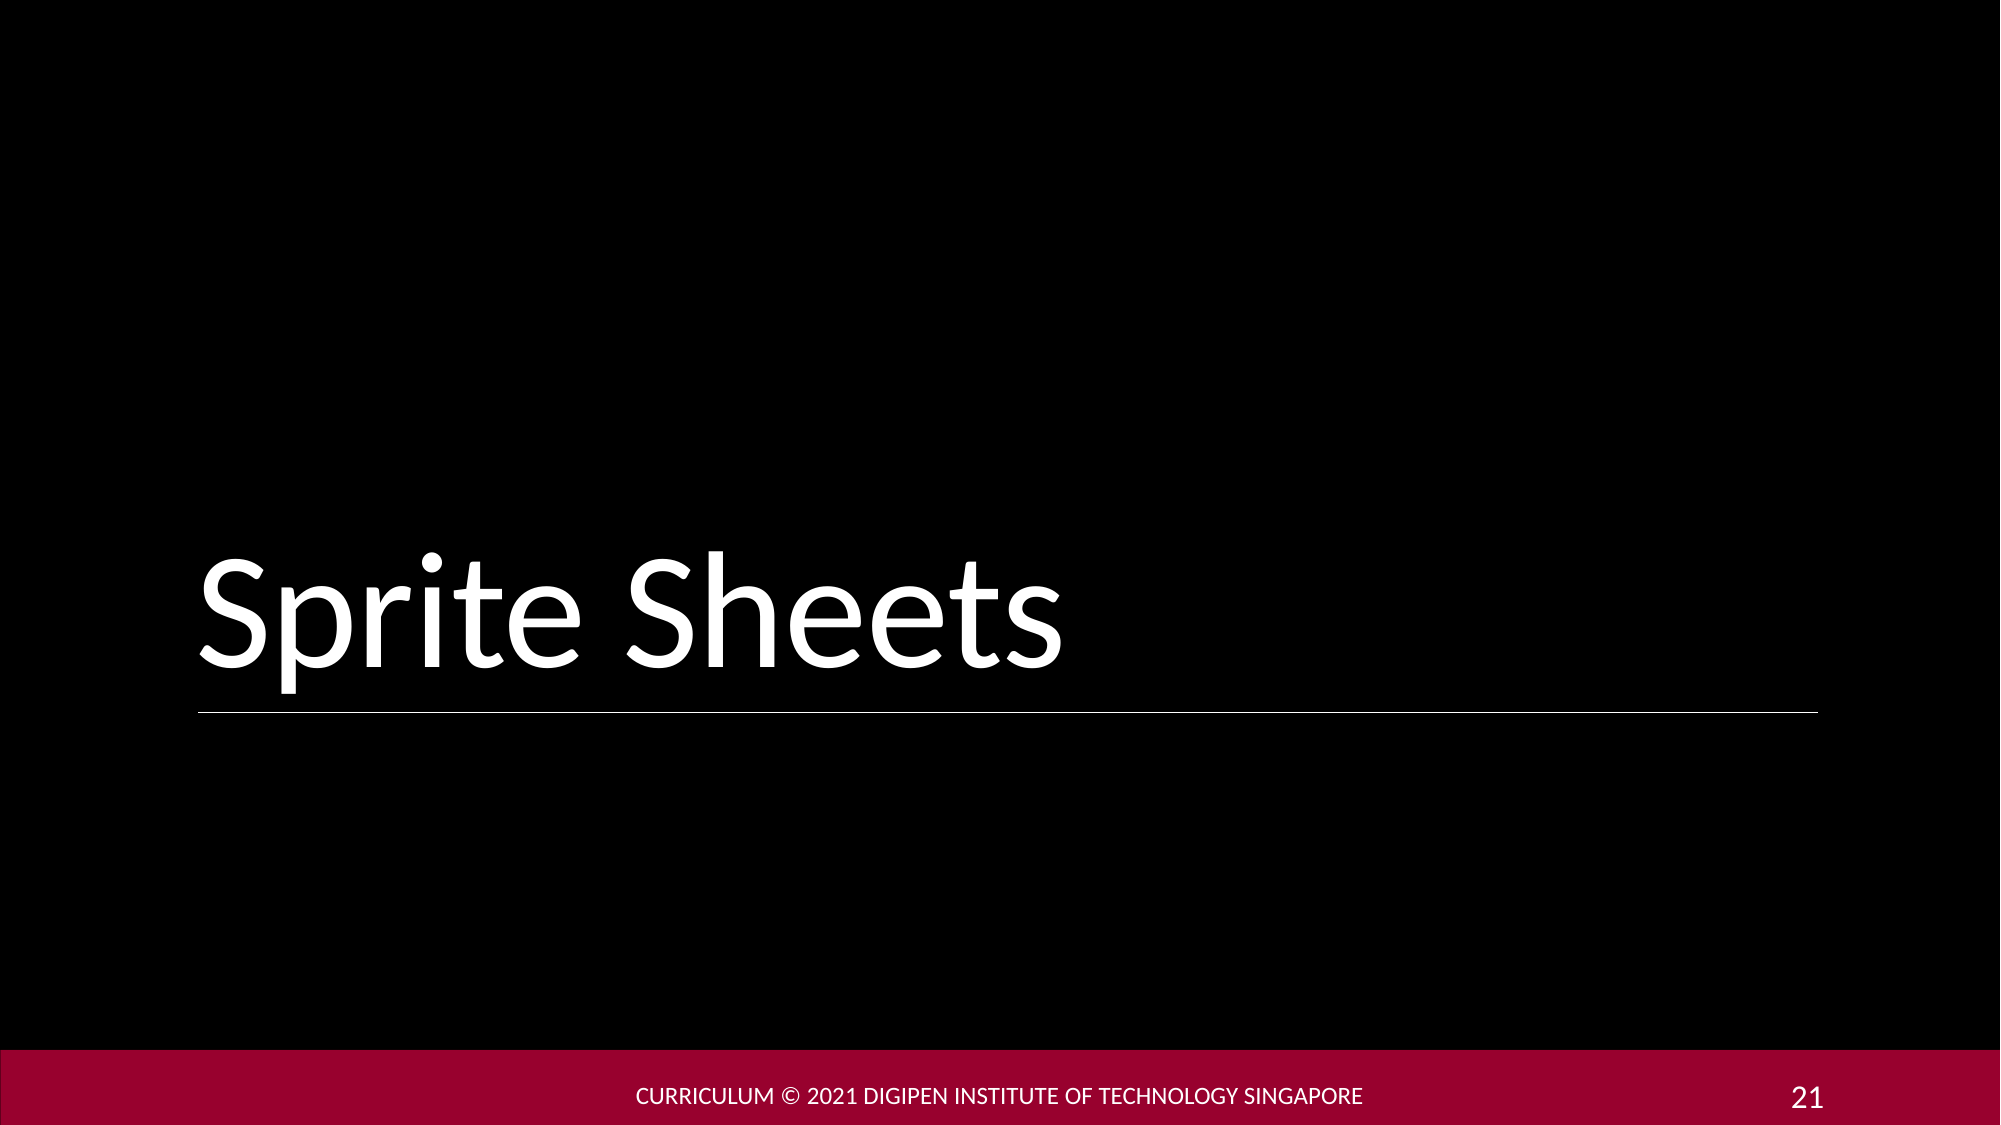

# Sprite Sheets

Curriculum © 2021 DigiPen Institute of Technology singapore
21